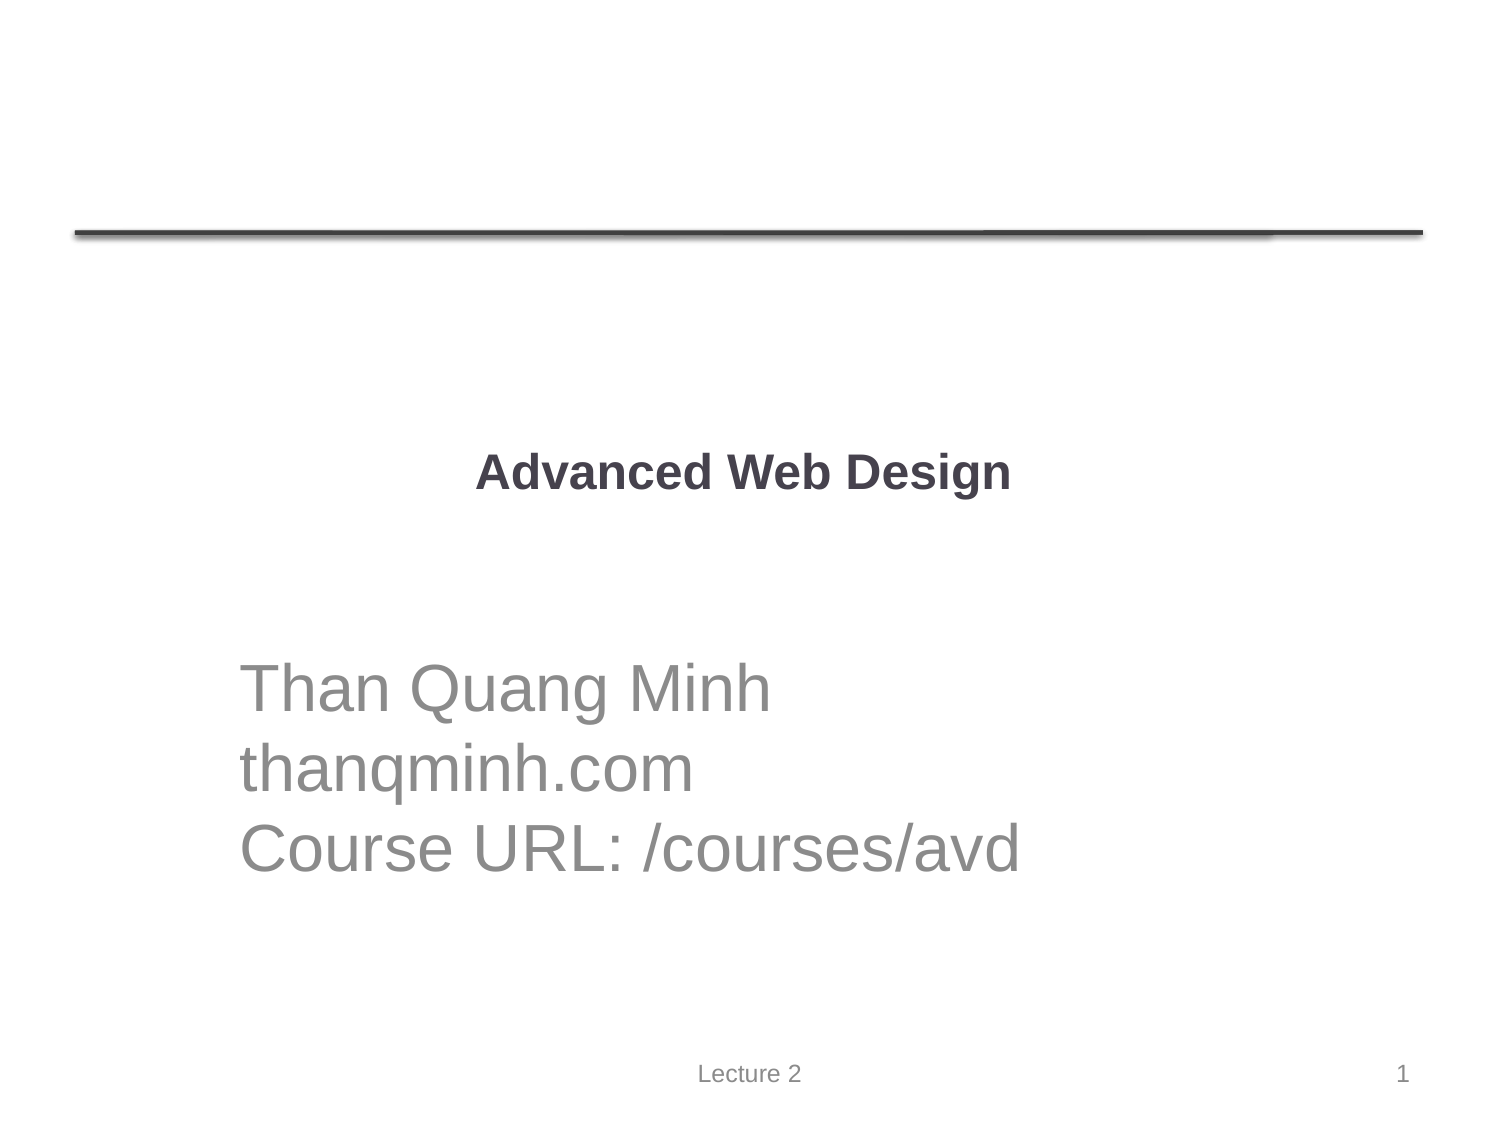

# Advanced Web Design
Than Quang Minh
thanqminh.com
Course URL: /courses/avd
Lecture 2
1